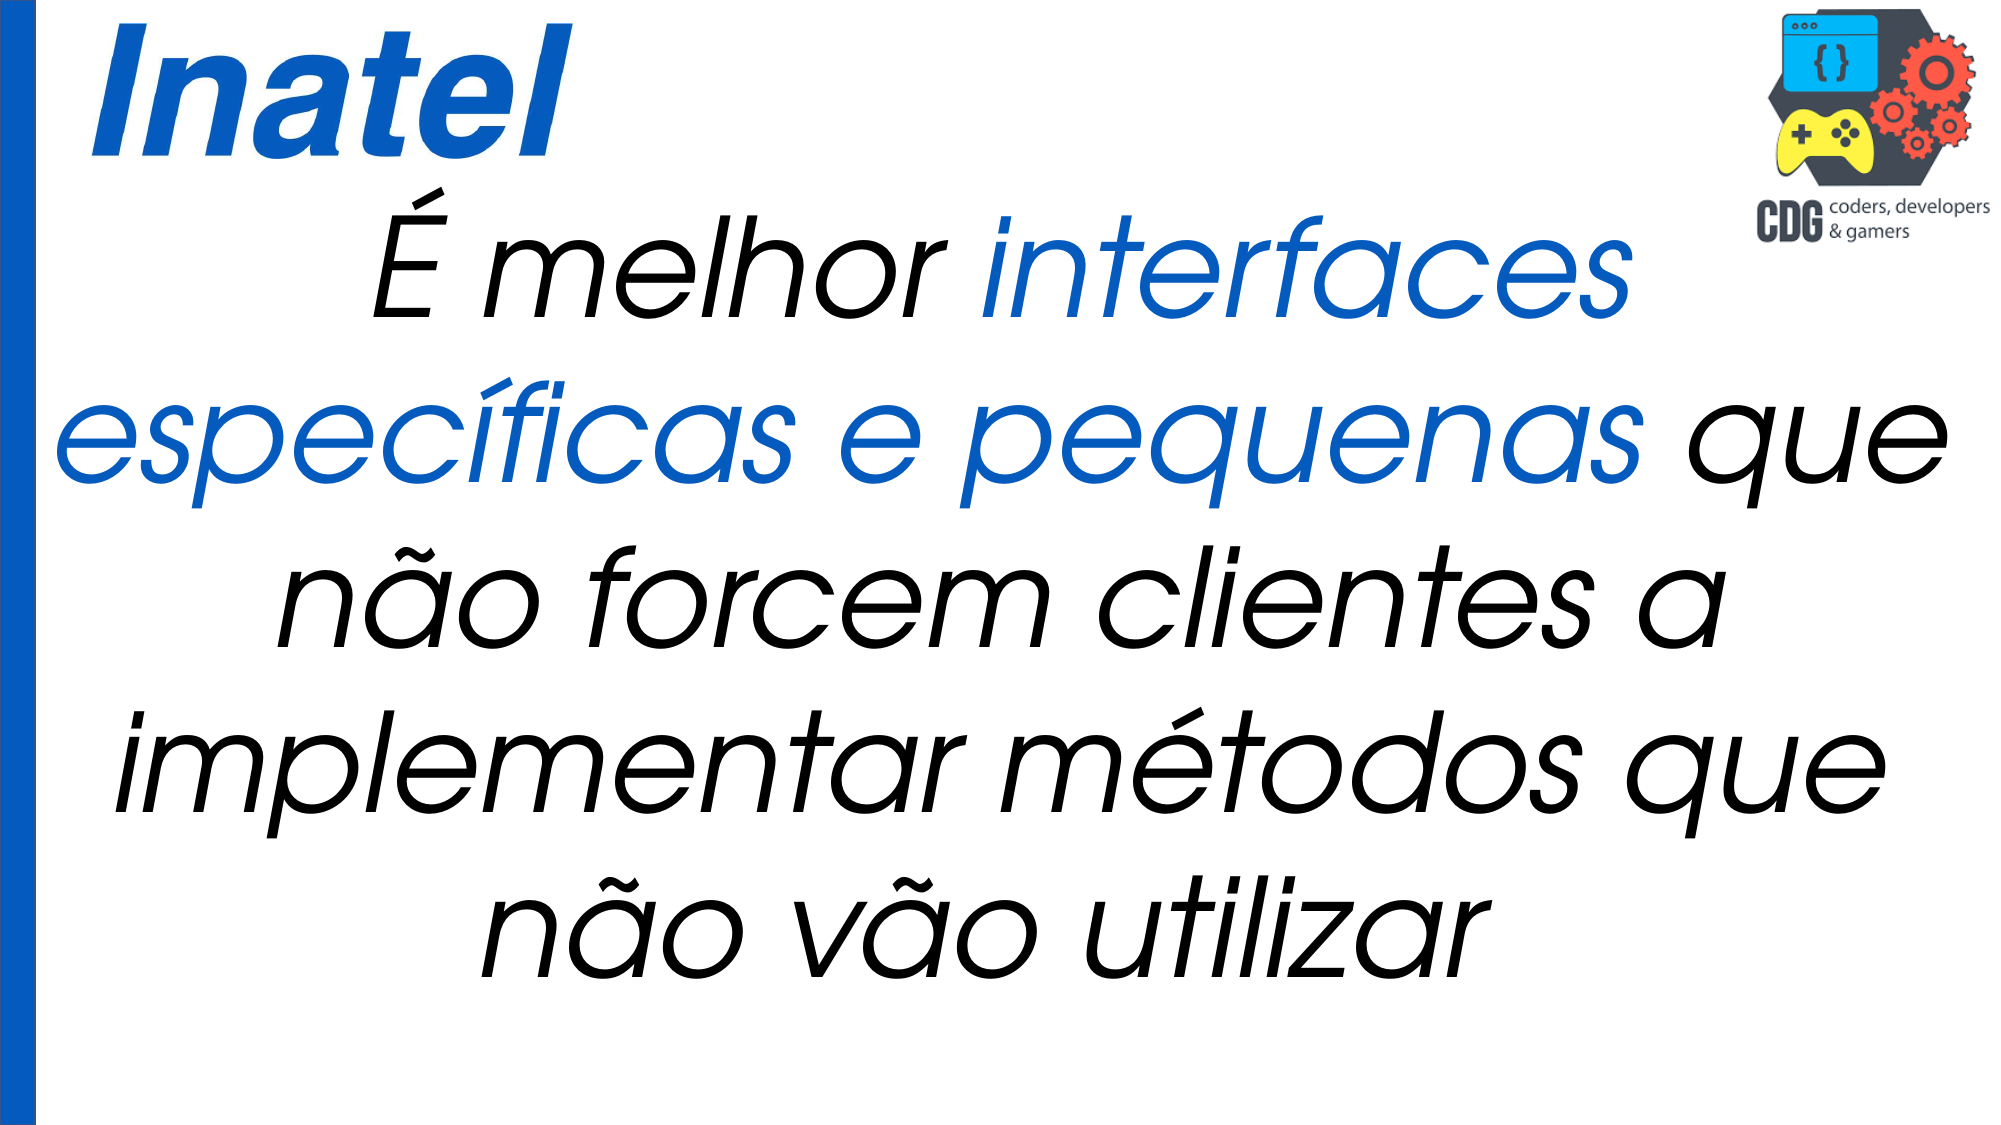

É melhor interfaces específicas e pequenas que não forcem clientes a implementar métodos que não vão utilizar